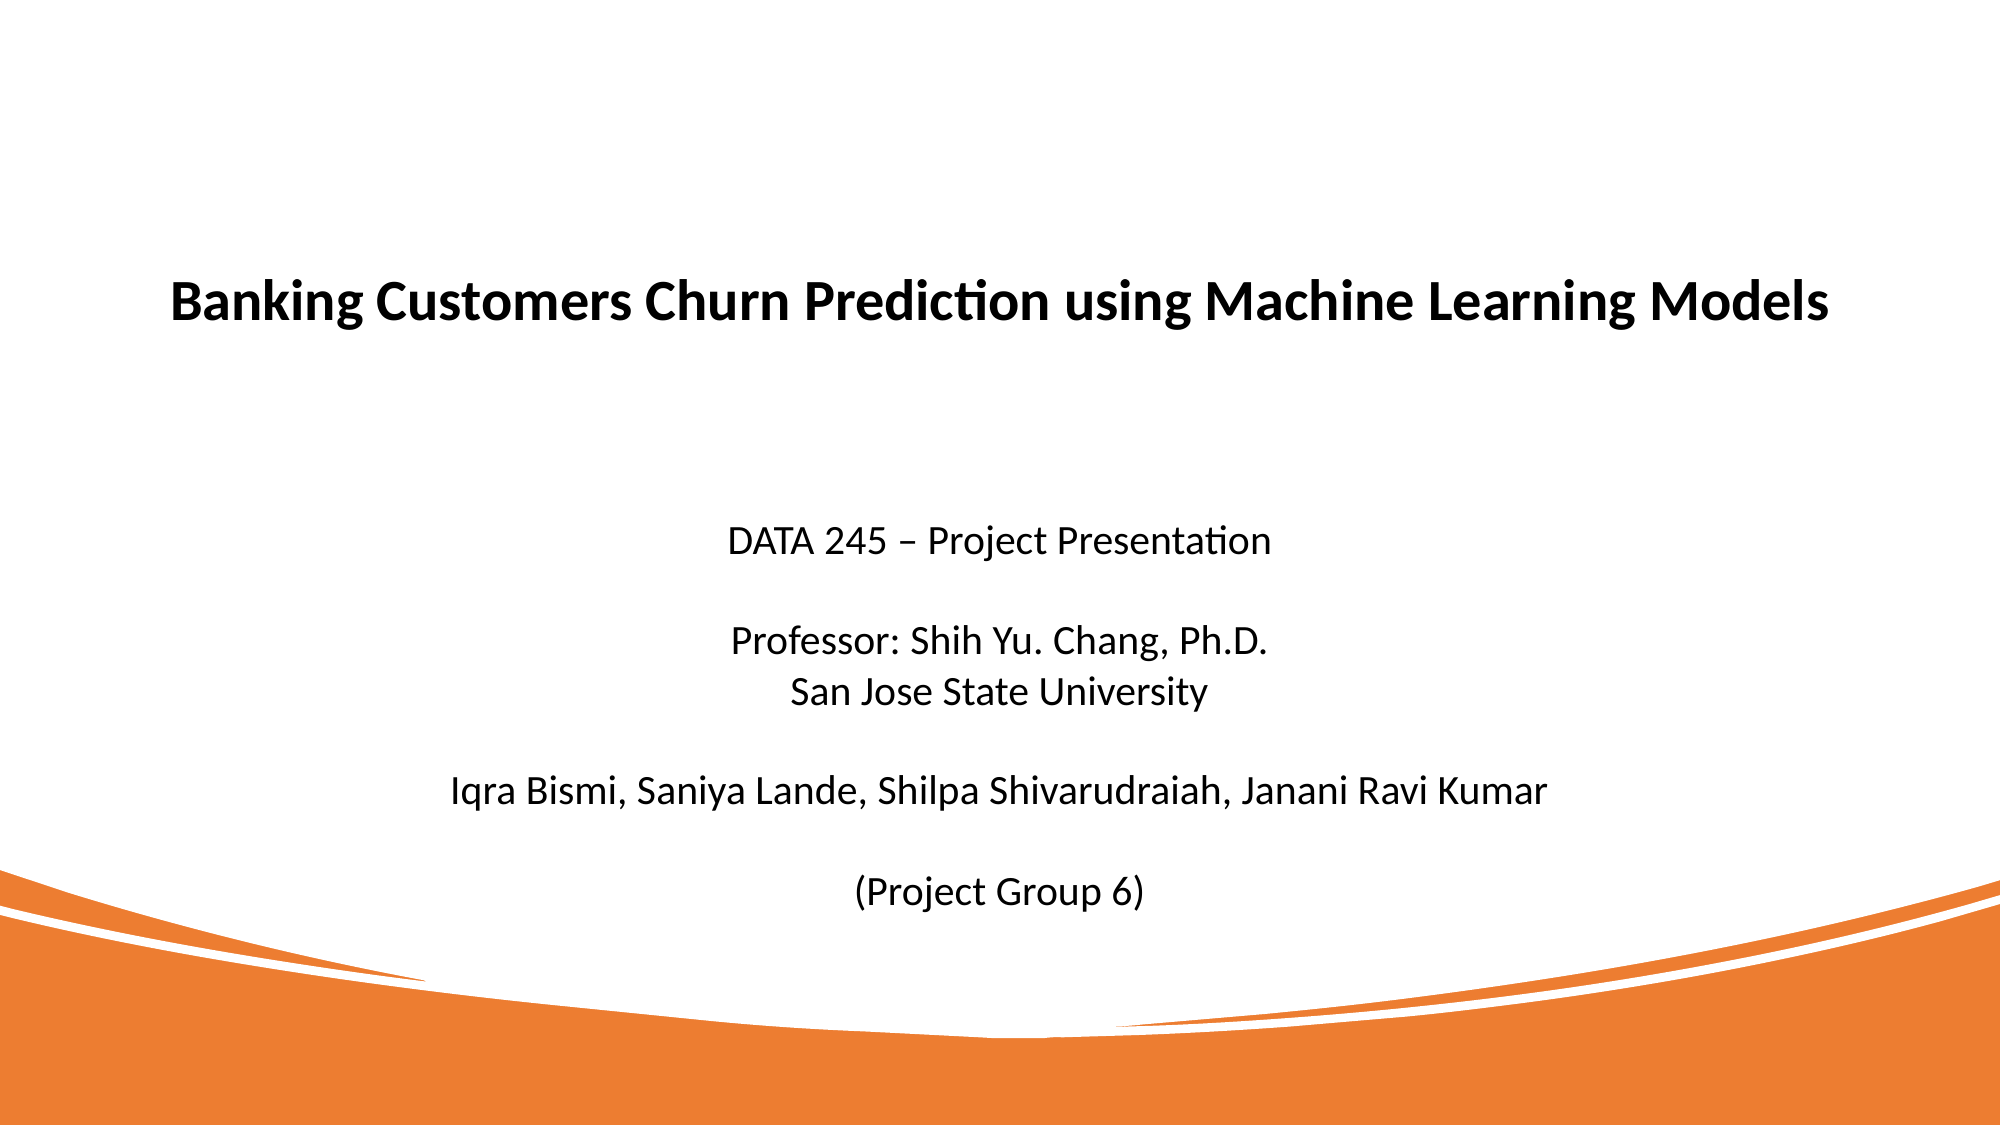

Banking Customers Churn Prediction using Machine Learning Models
DATA 245 – Project Presentation

Professor: Shih Yu. Chang, Ph.D.
San Jose State University

Iqra Bismi, Saniya Lande, Shilpa Shivarudraiah, Janani Ravi Kumar

(Project Group 6)